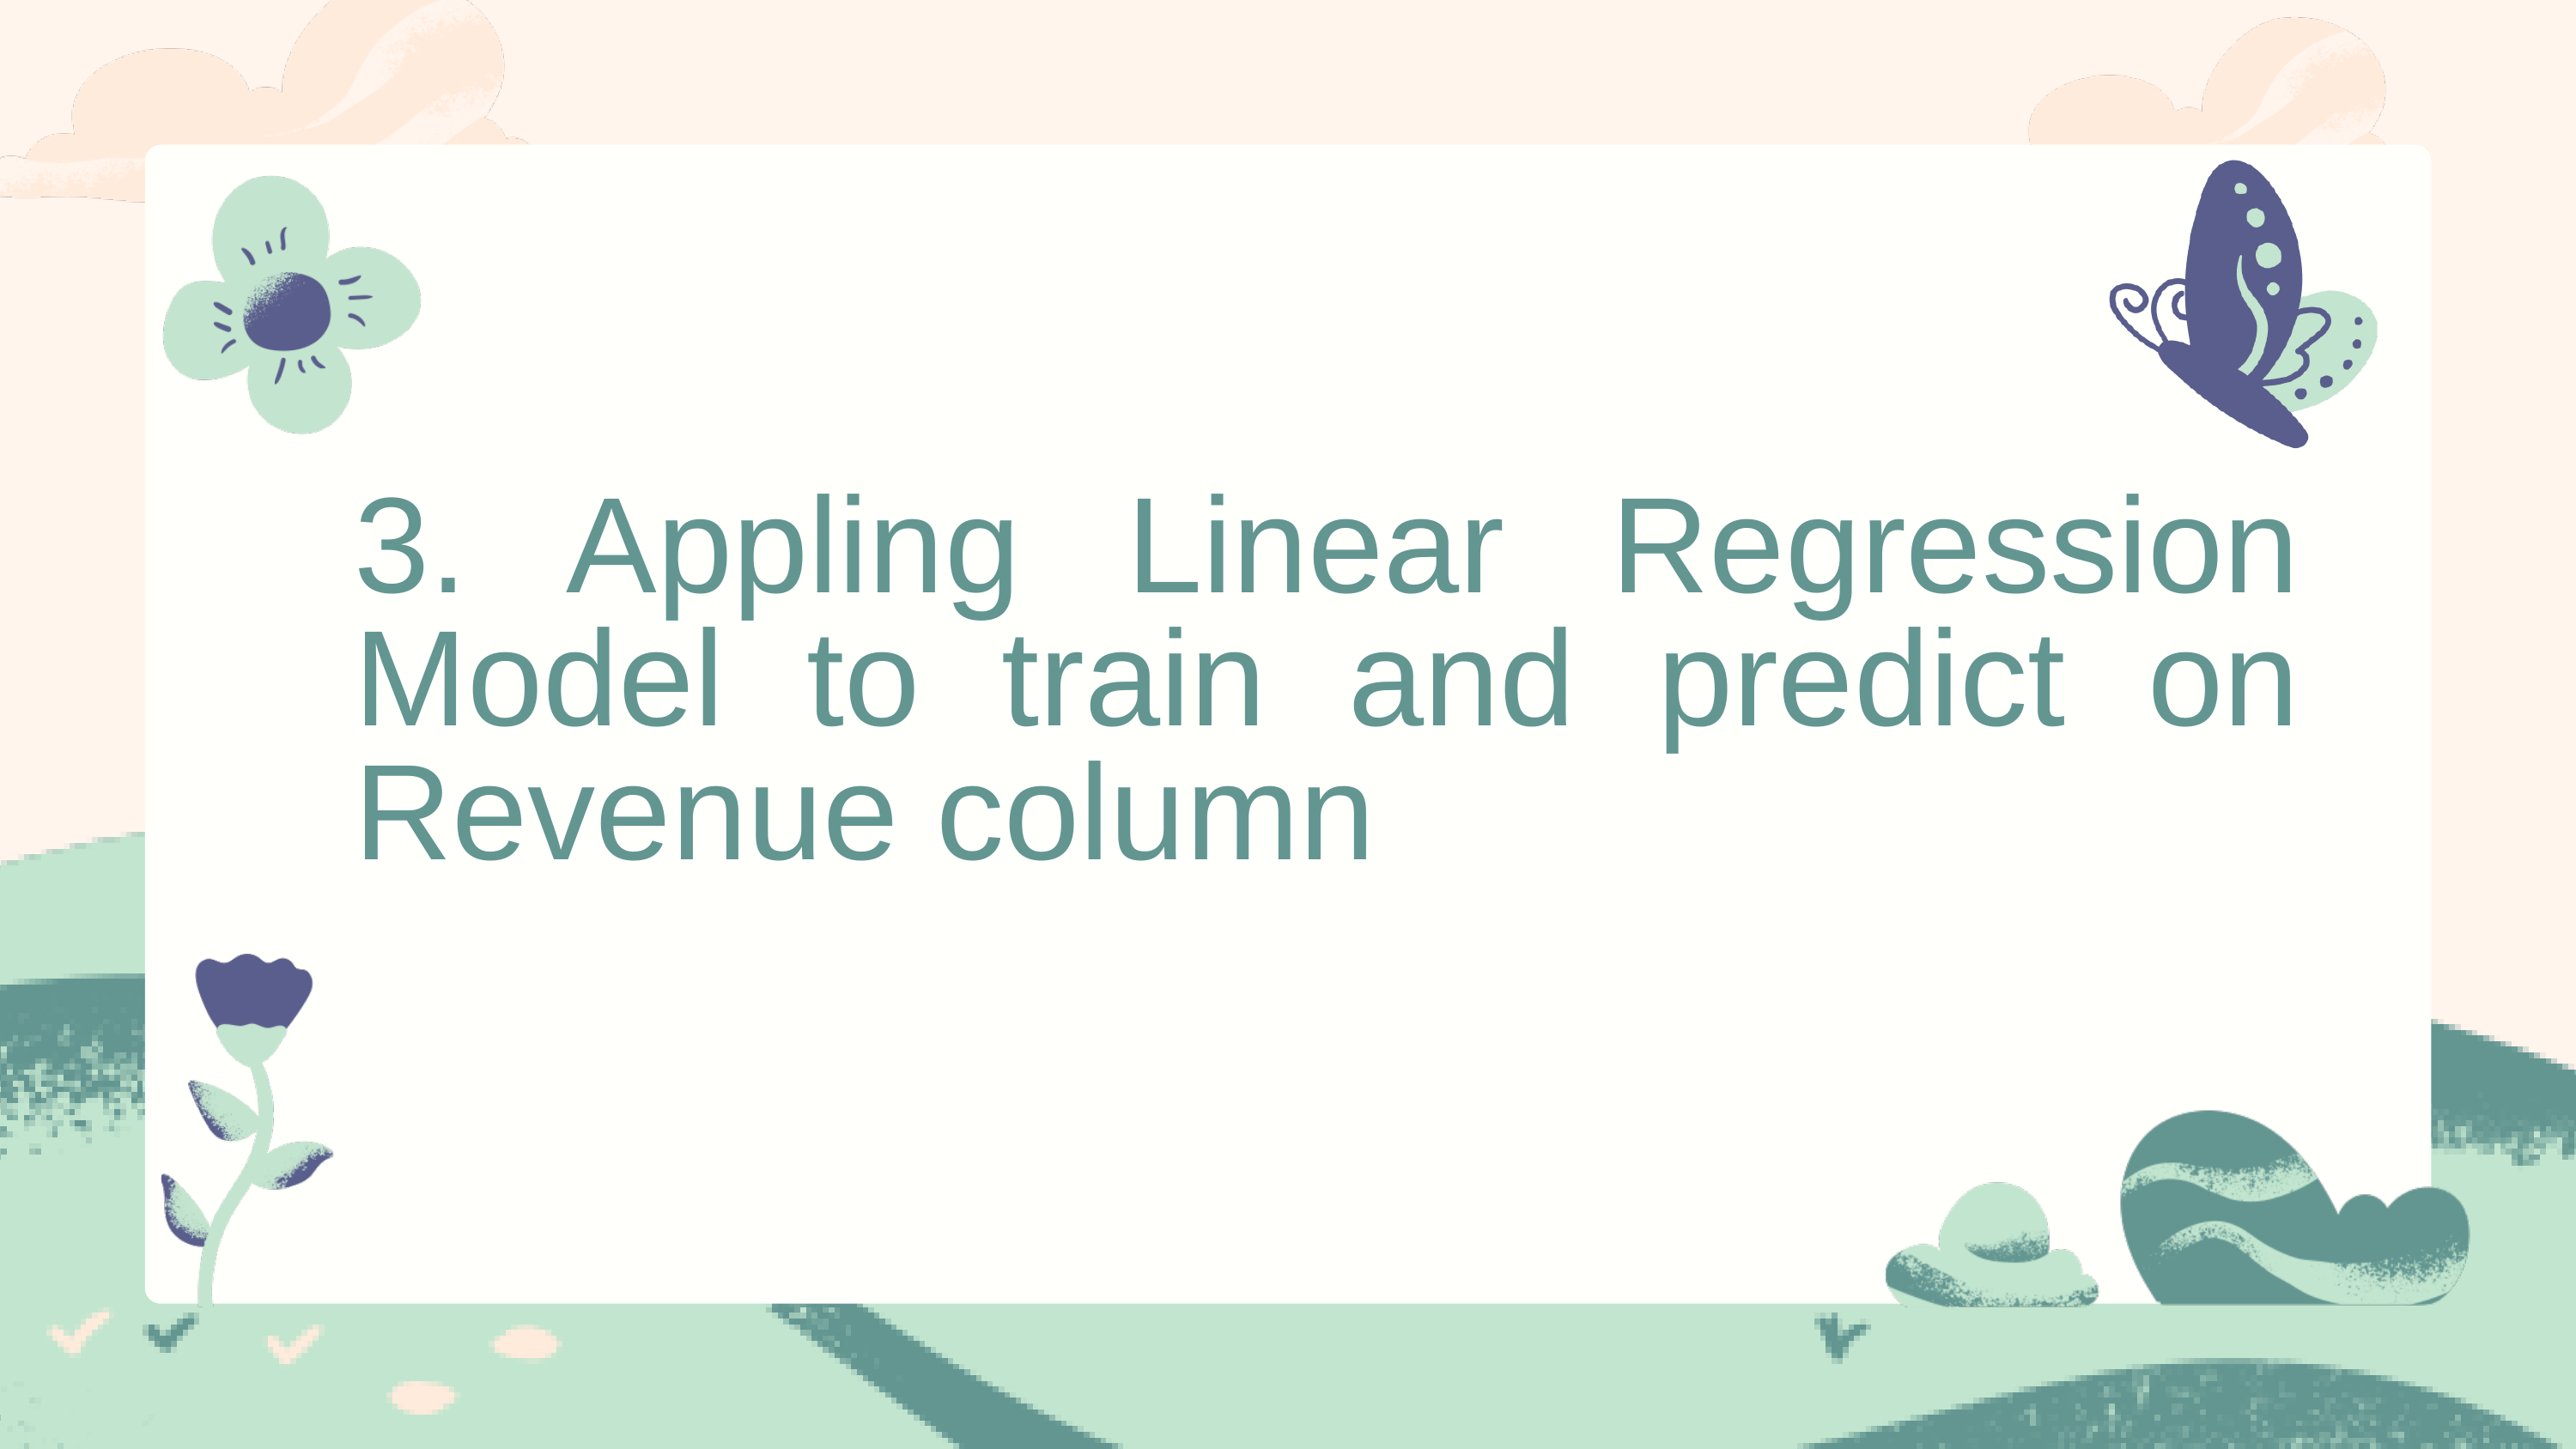

3. Appling Linear Regression Model to train and predict on Revenue column